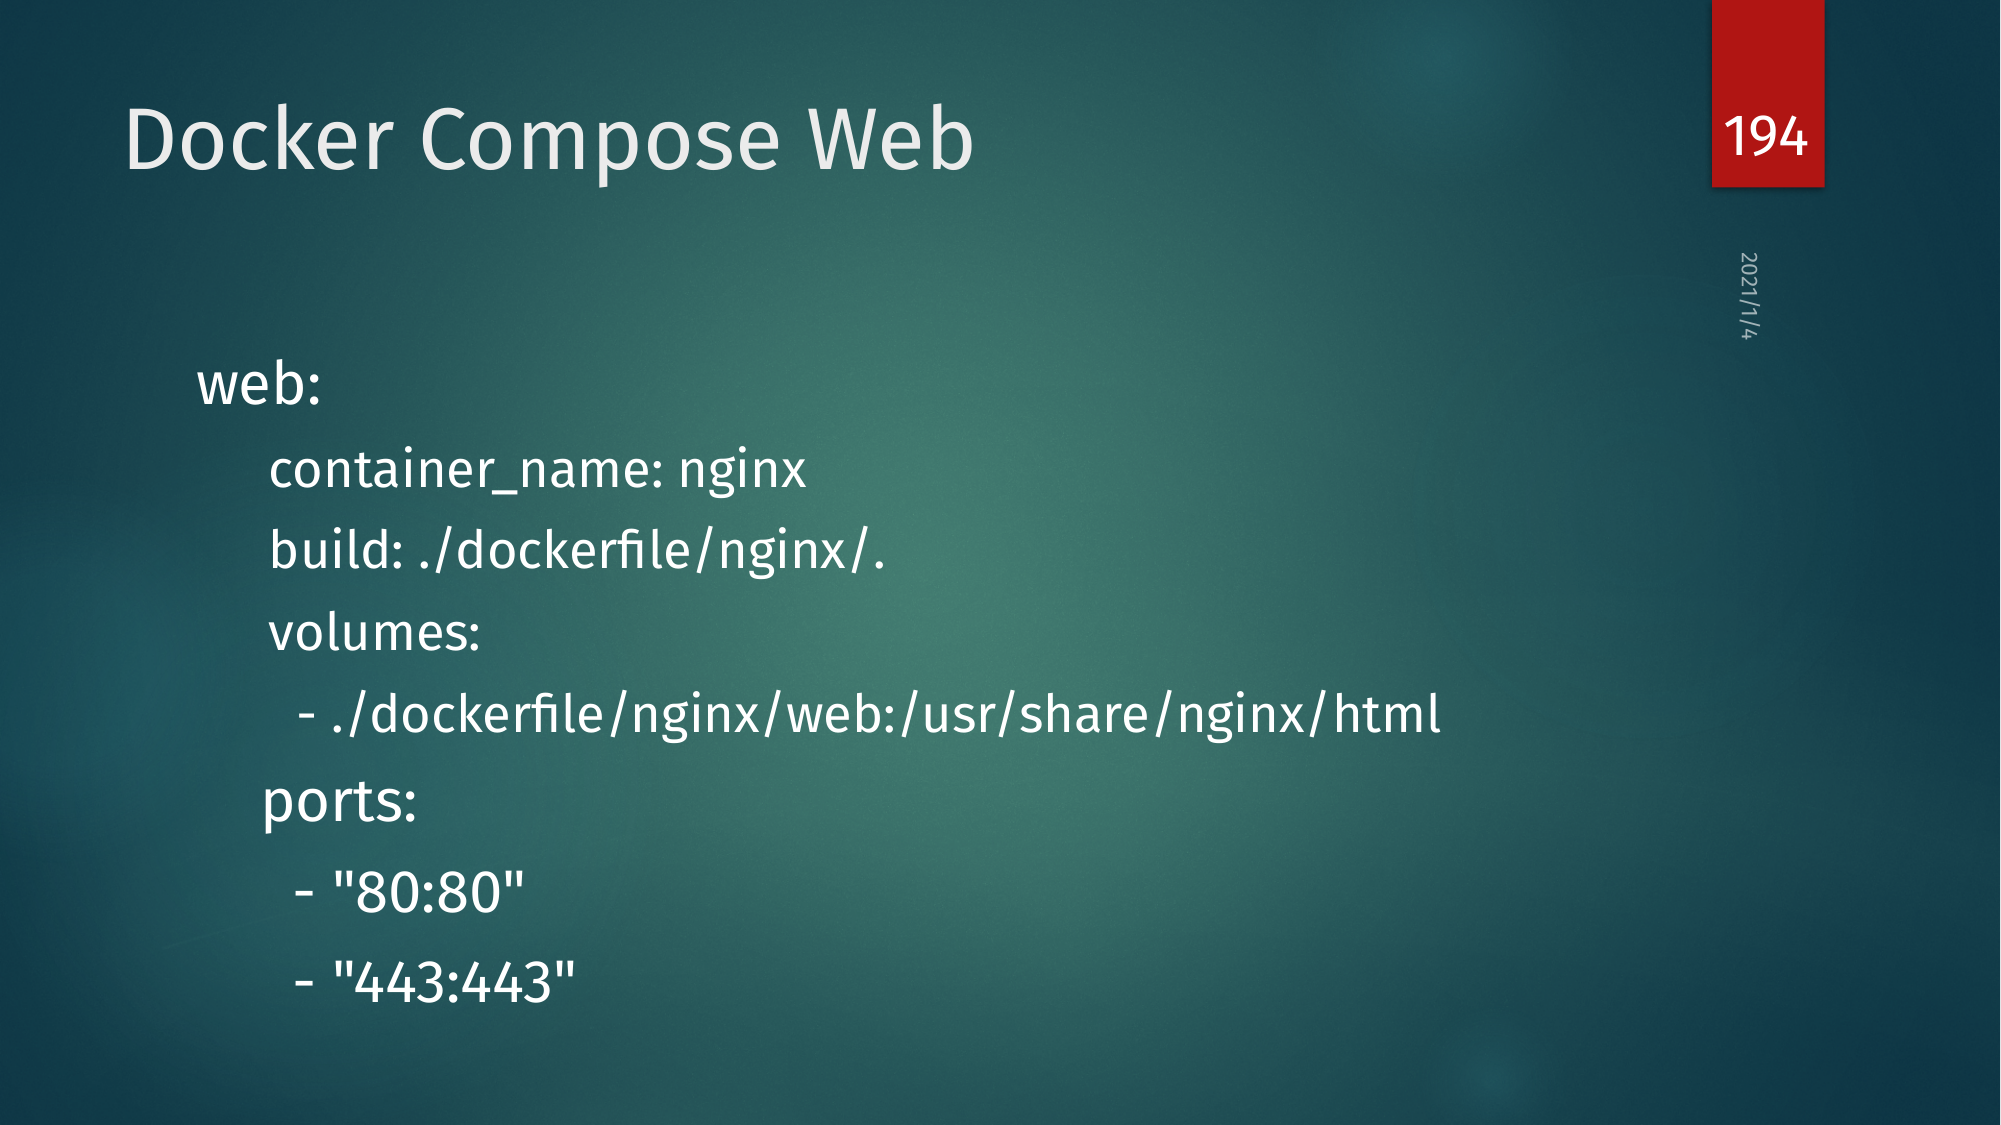

194
# Docker Compose Web
2021/1/4
web:
container_name: nginx
build: ./dockerfile/nginx/.
volumes:
  - ./dockerfile/nginx/web:/usr/share/nginx/html
    ports:
      - "80:80"
      - "443:443"